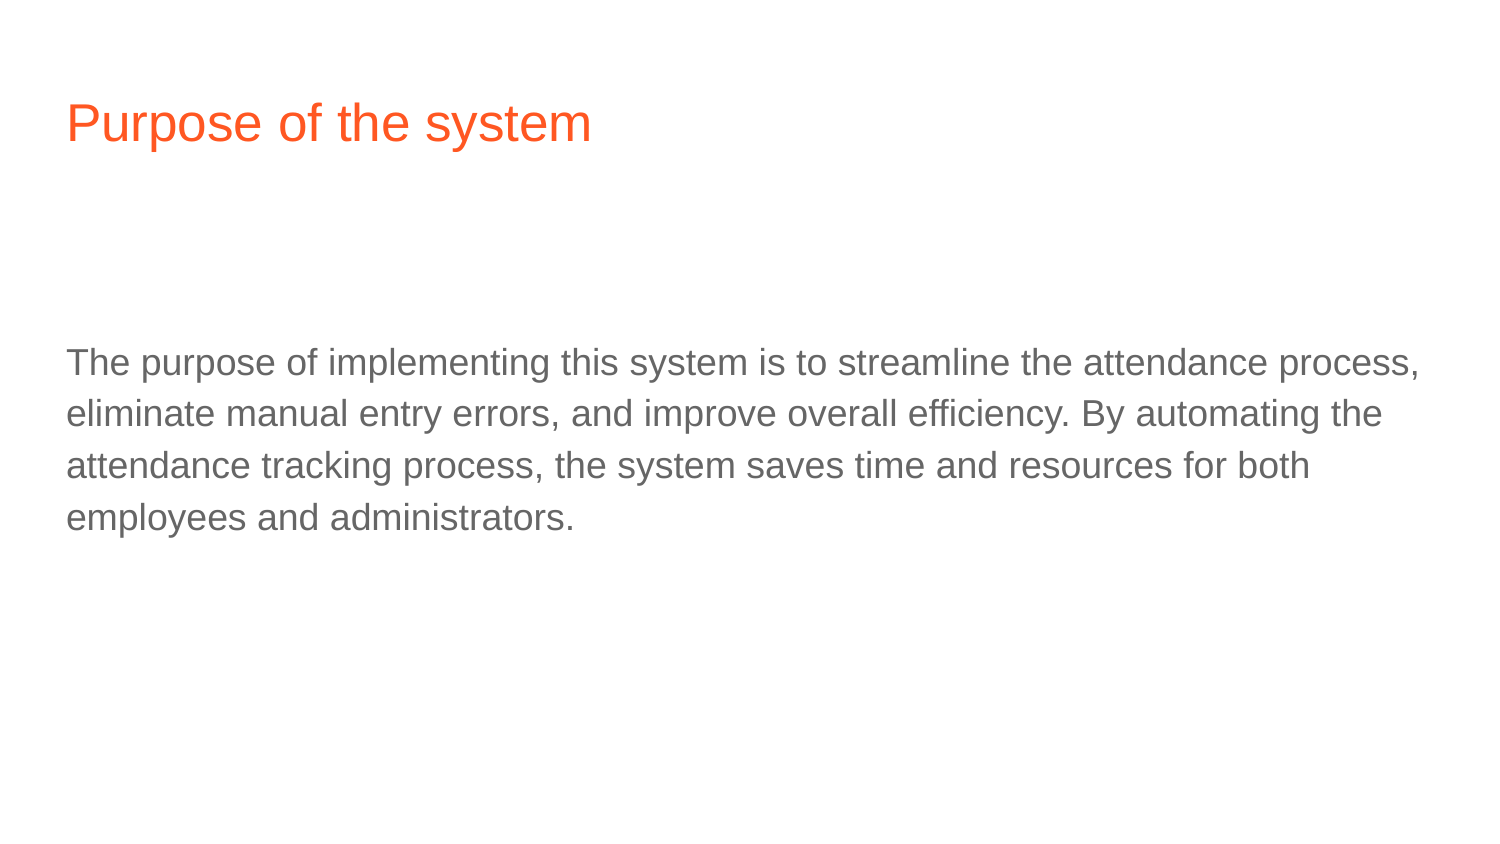

# Purpose of the system
The purpose of implementing this system is to streamline the attendance process, eliminate manual entry errors, and improve overall efficiency. By automating the attendance tracking process, the system saves time and resources for both employees and administrators.